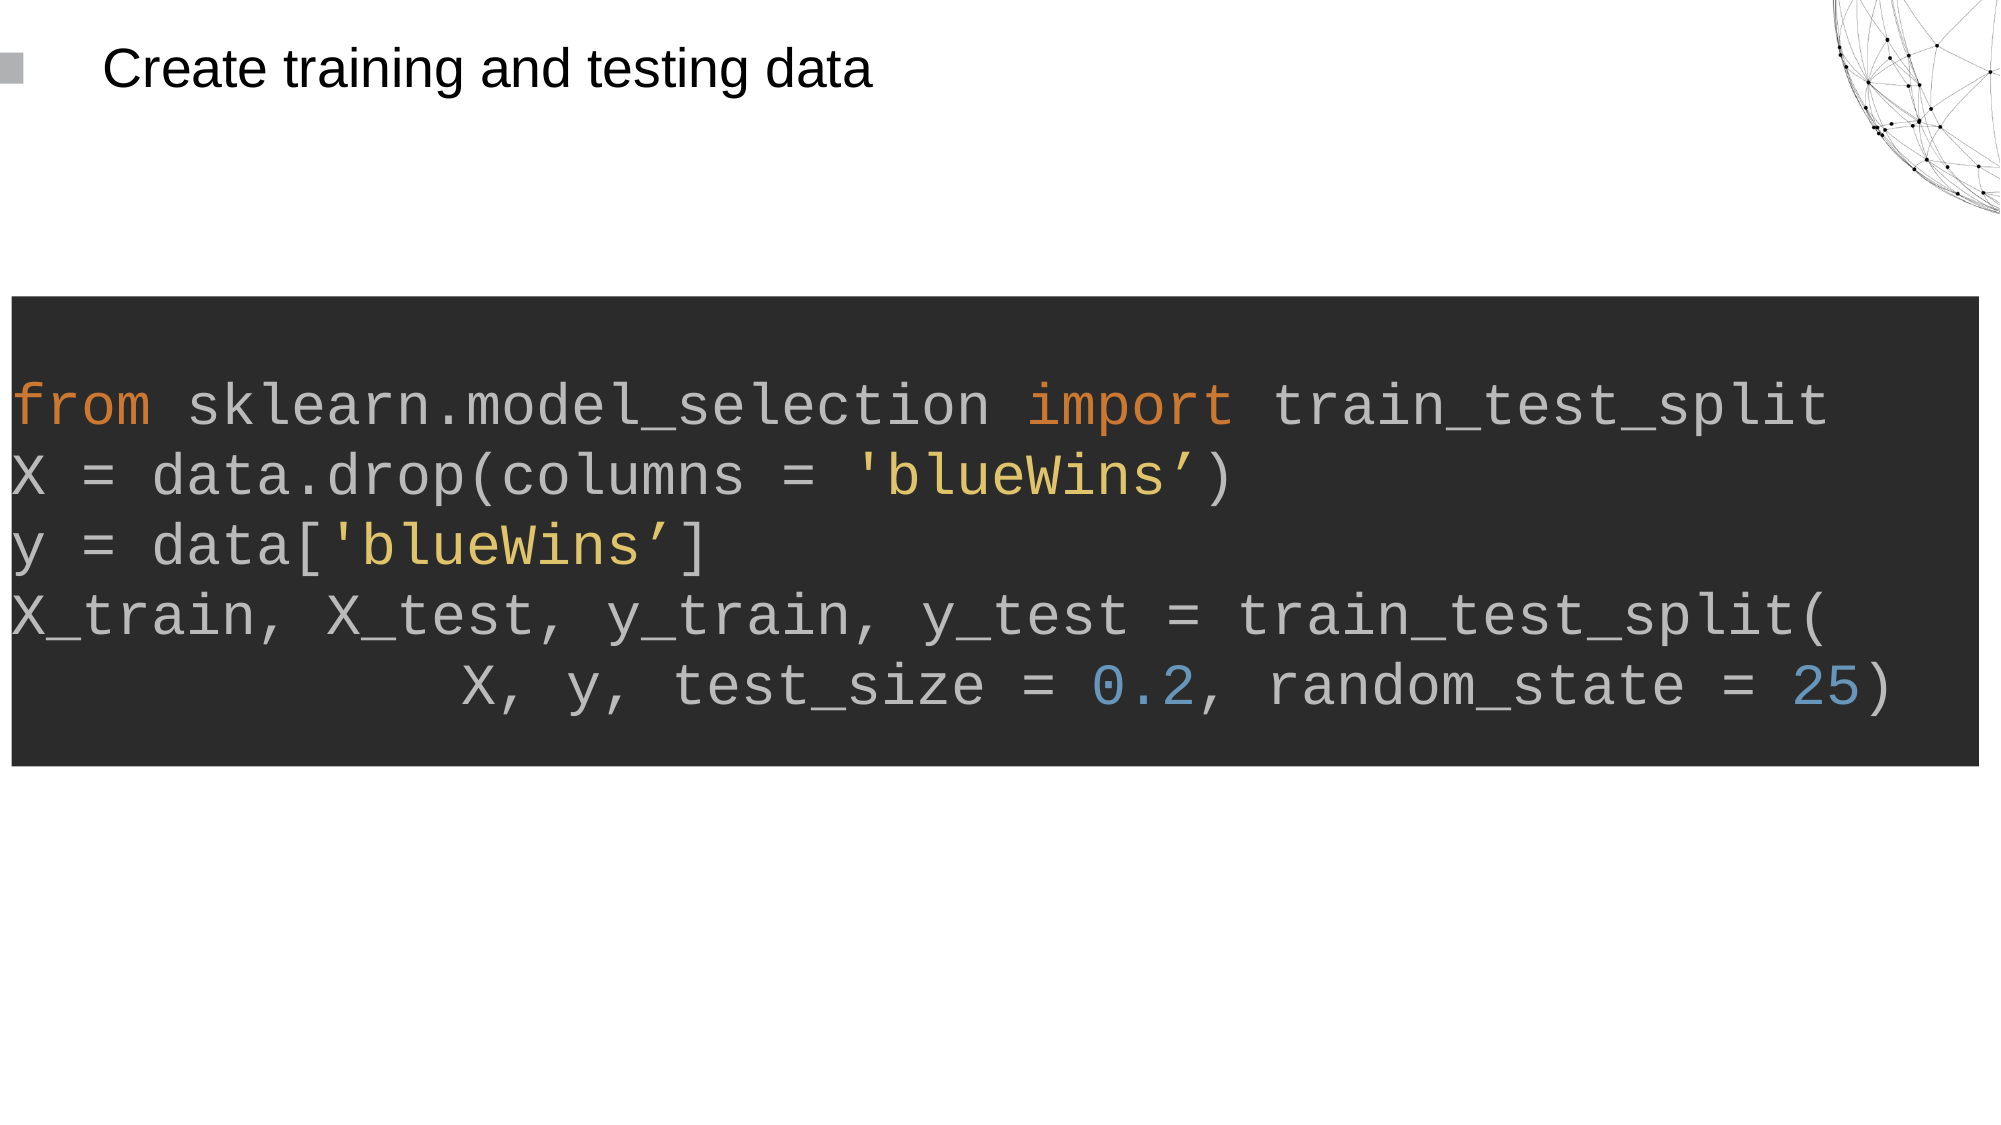

Create training and testing data

from sklearn.model_selection import train_test_split
X = data.drop(columns = 'blueWins’)
y = data['blueWins’]
X_train, X_test, y_train, y_test = train_test_split(
			X, y, test_size = 0.2, random_state = 25)